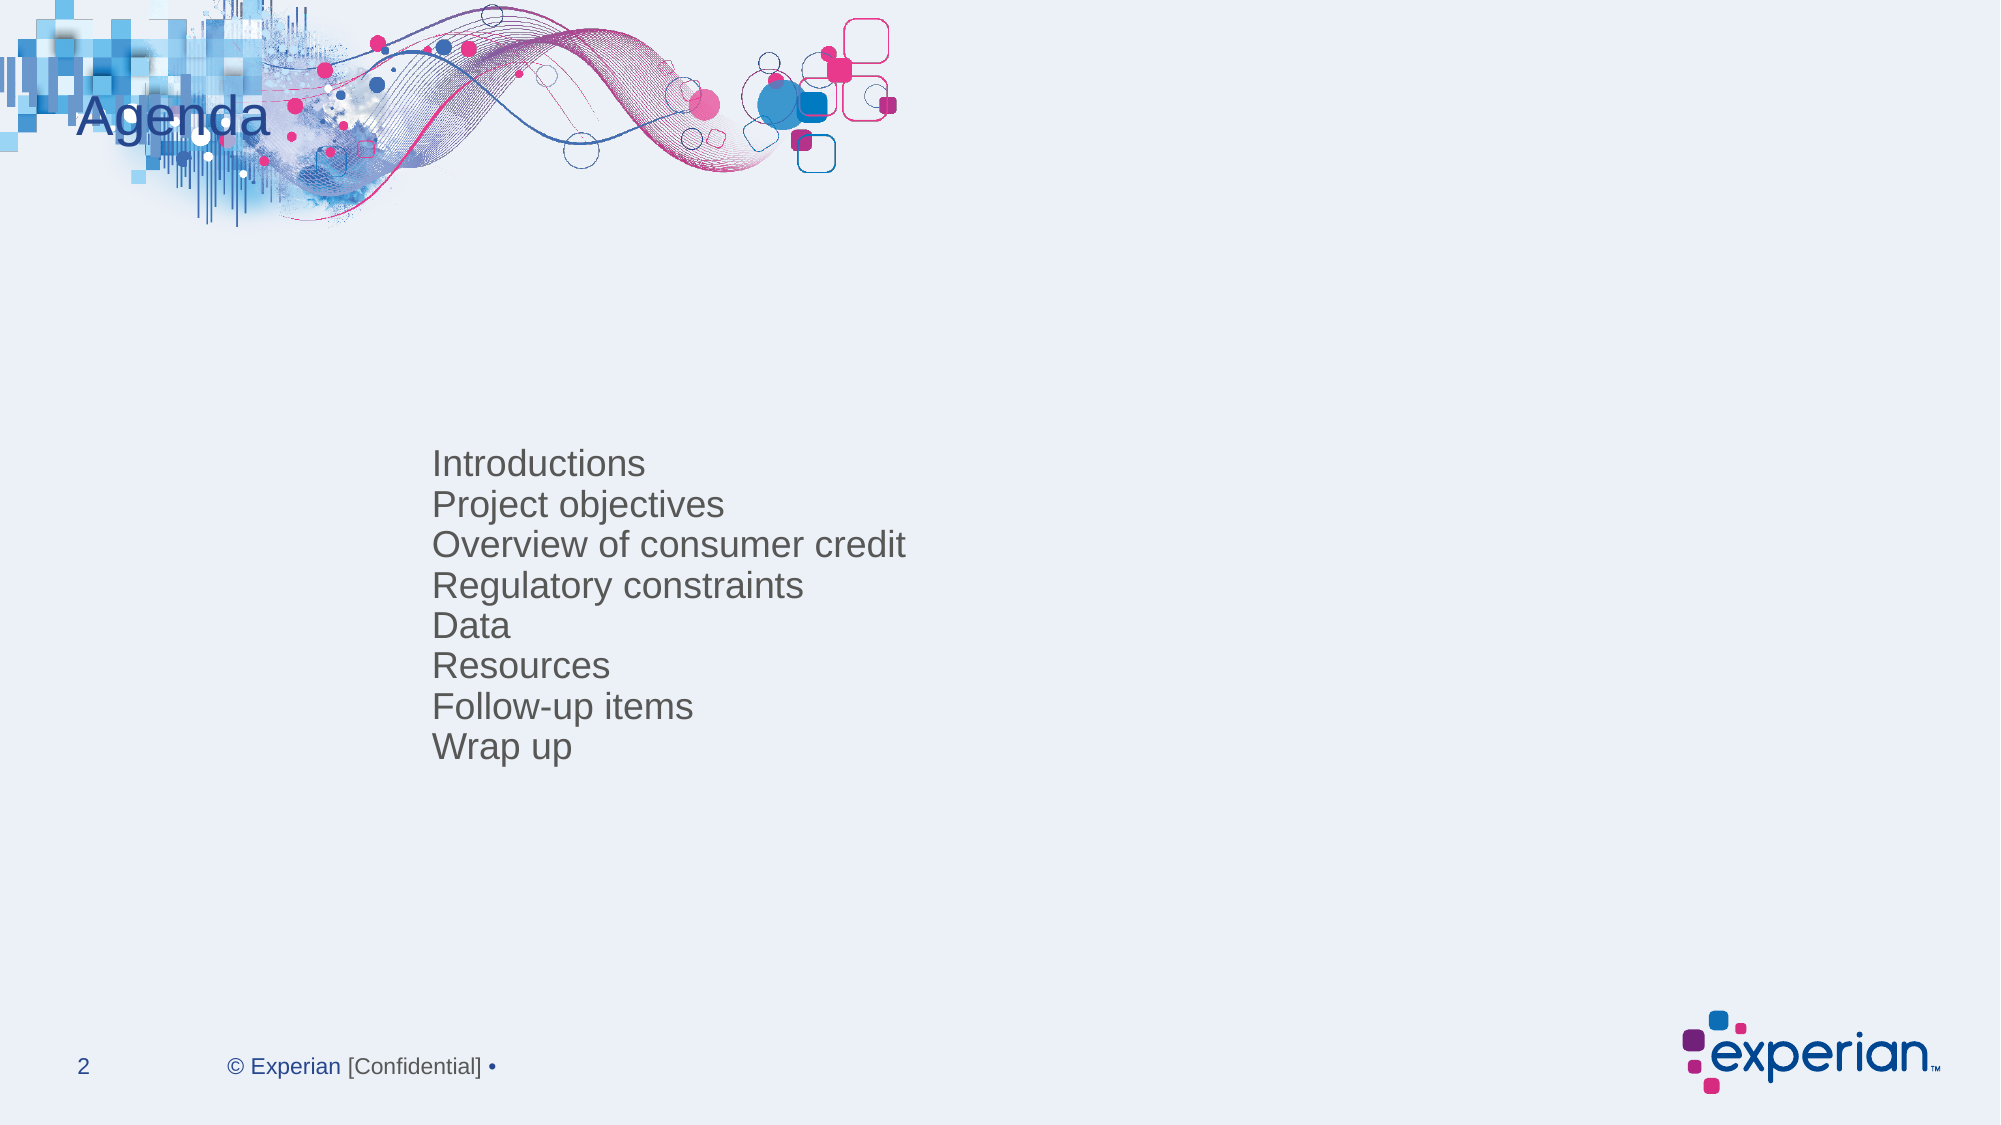

# Agenda
Introductions
Project objectives
Overview of consumer credit
Regulatory constraints
Data
Resources
Follow-up items
Wrap up

Private and confidential